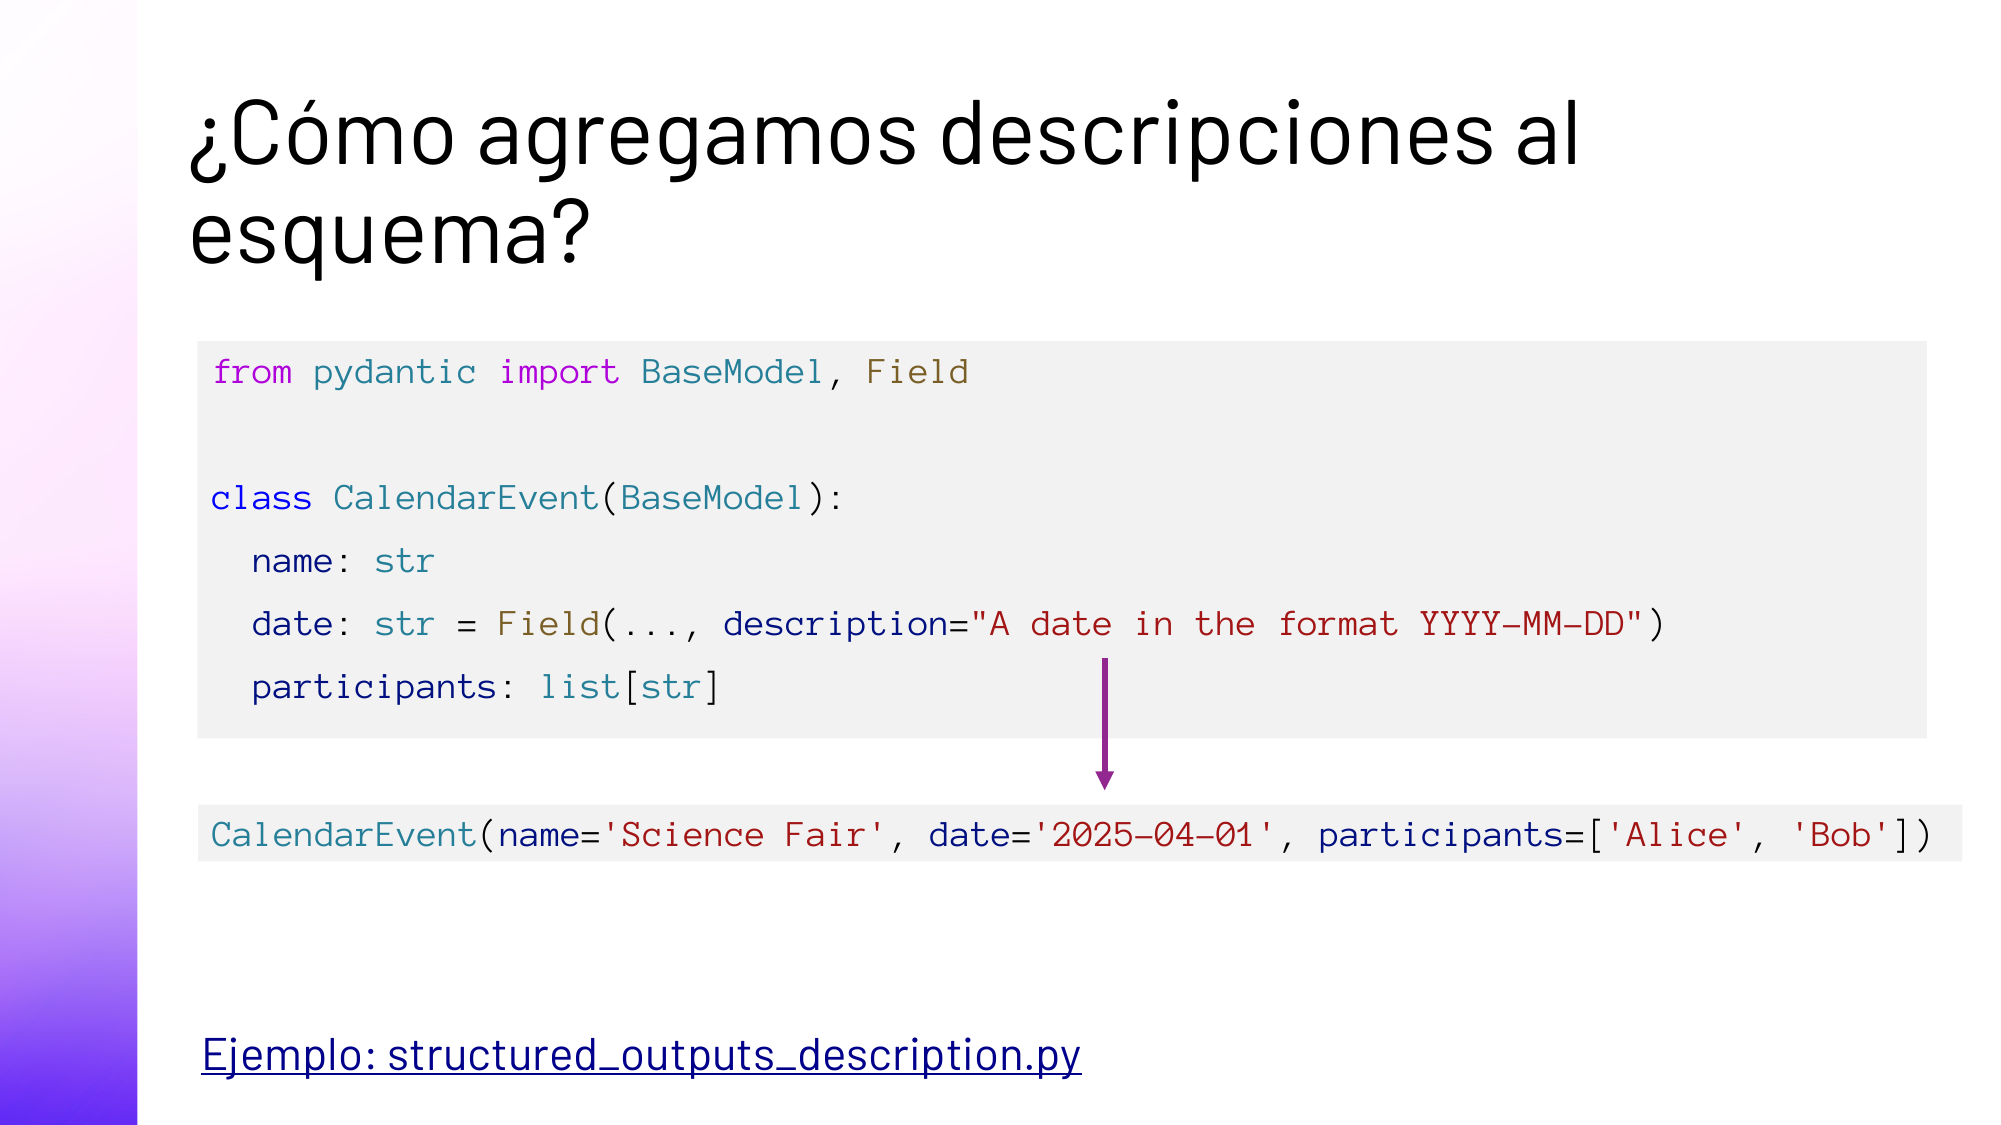

# ¿Cómo agregamos descripciones al esquema?
from pydantic import BaseModel, Field

class CalendarEvent(BaseModel):
  name: str
  date: str = Field(..., description="A date in the format YYYY-MM-DD")
  participants: list[str]
CalendarEvent(name='Science Fair', date='2025-04-01', participants=['Alice', 'Bob'])
Ejemplo: structured_outputs_description.py